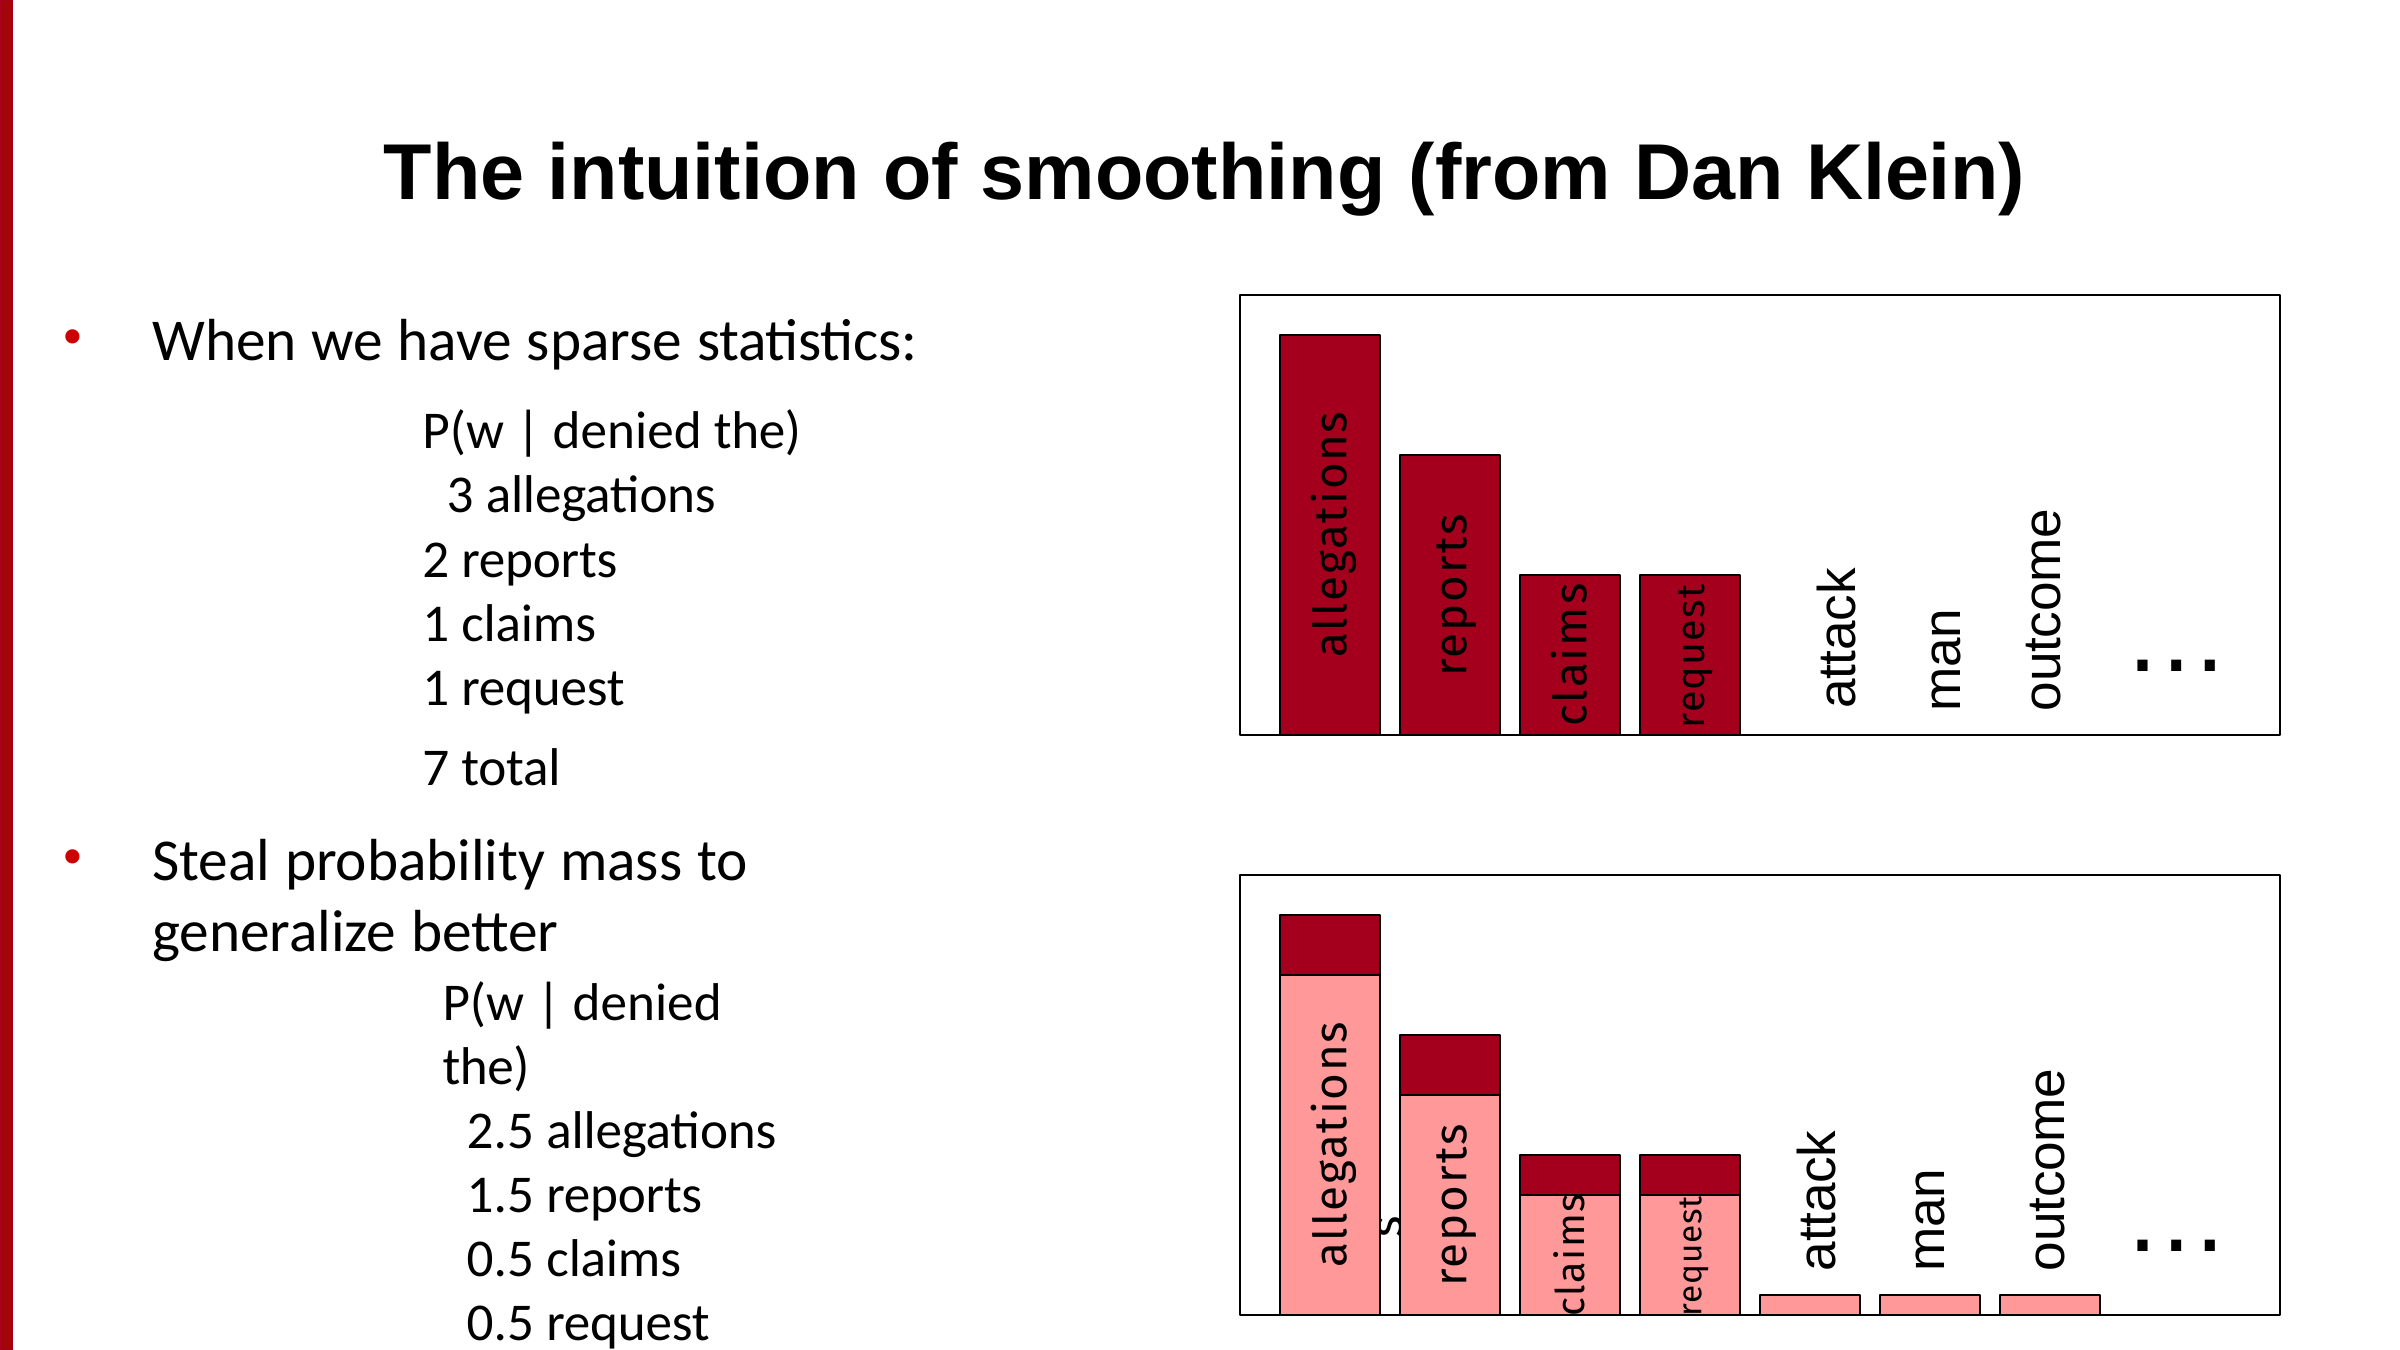

# The intuition of smoothing (from Dan Klein)
When we have sparse statistics:
P(w | denied the) 3 allegations
2 reports
1 claims
1 request
7 total
Steal probability mass to generalize better
P(w | denied the)
2.5 allegations
1.5 reports
0.5 claims
0.5 request
2 other
7 total

allegations

attack
man outcome
reports
…

request
claims

allegations
allegations
outcome

reports
attack
man
…
claims
request